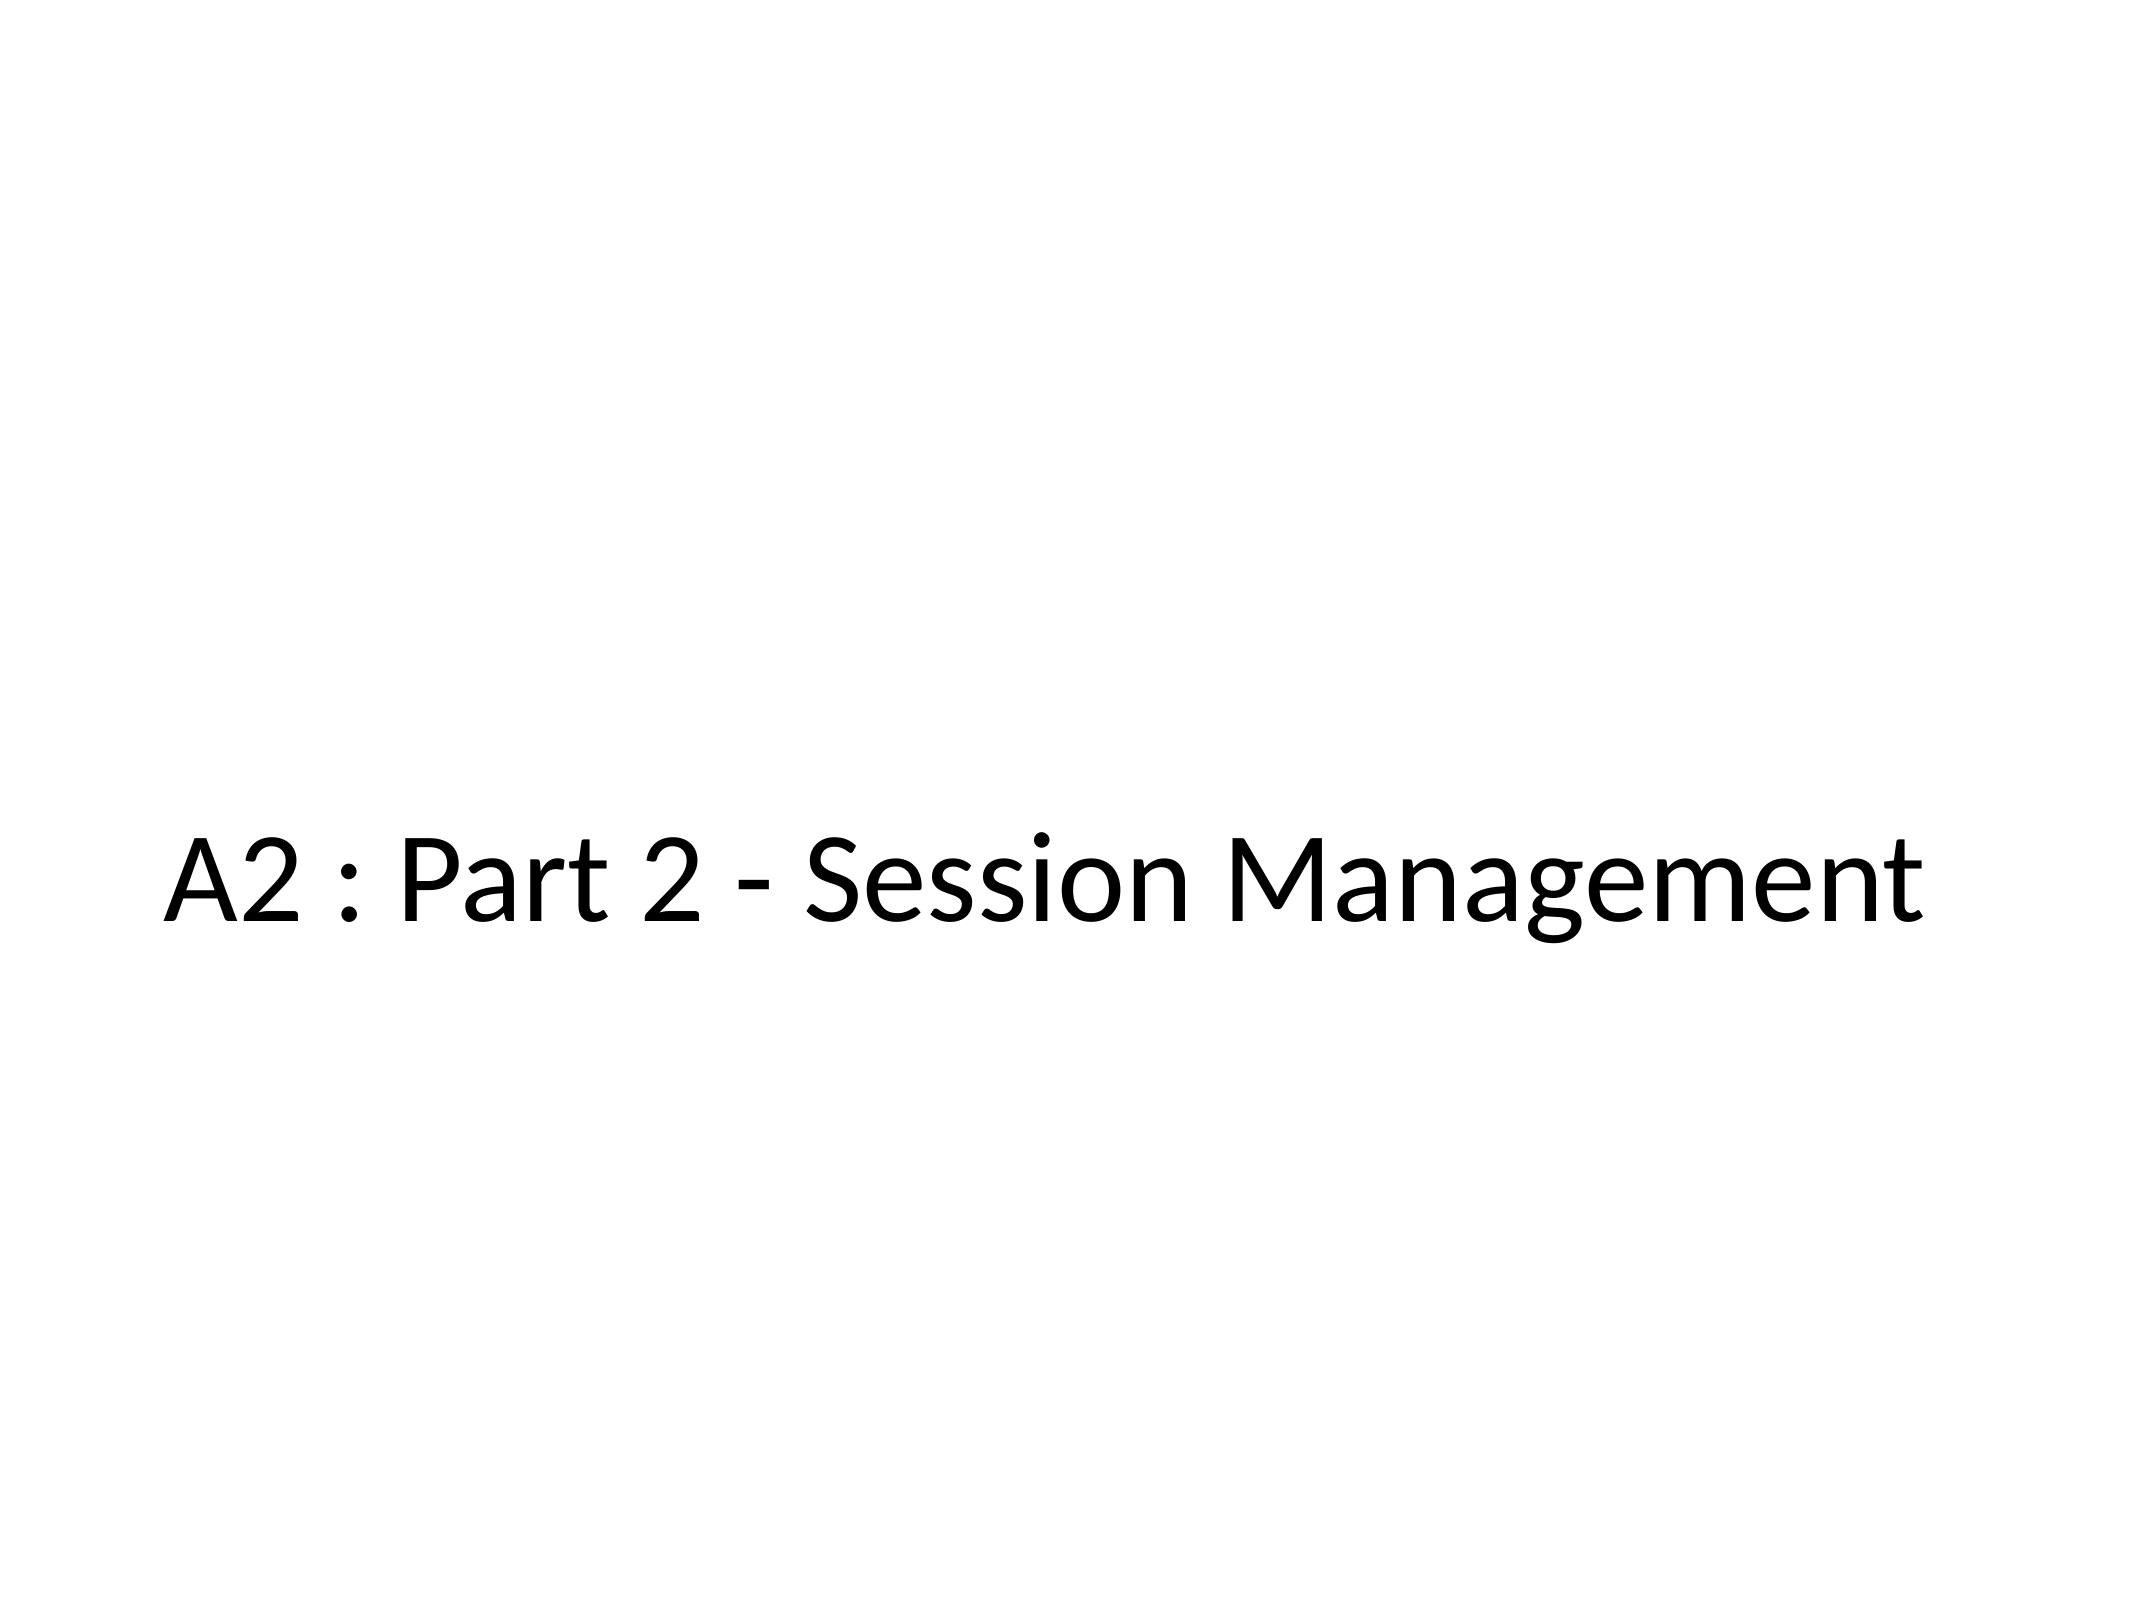

# A2 : Part 2 - Session Management
148